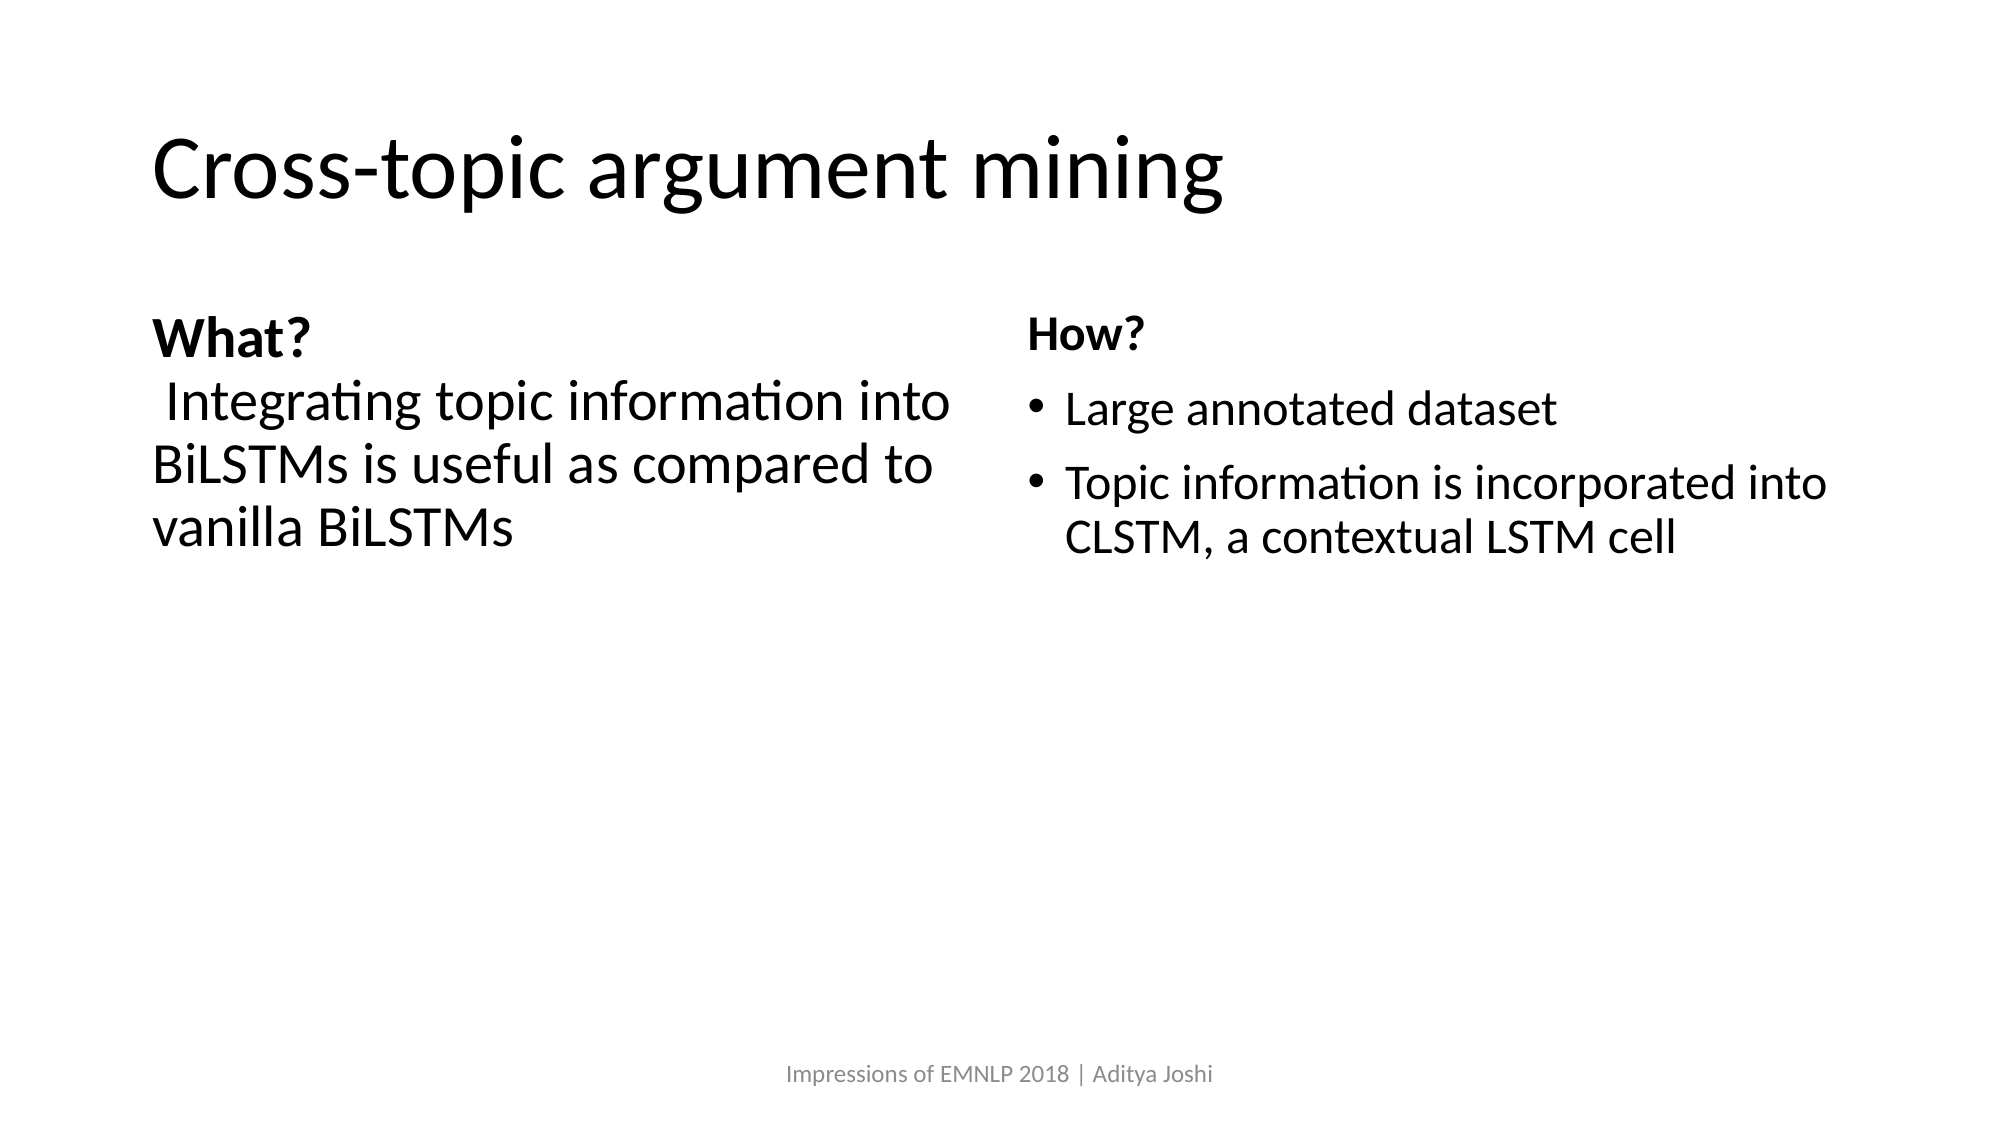

# Cross-topic argument mining
What?
 Integrating topic information into BiLSTMs is useful as compared to vanilla BiLSTMs
How?
Large annotated dataset
Topic information is incorporated into CLSTM, a contextual LSTM cell

Impressions of EMNLP 2018 | Aditya Joshi